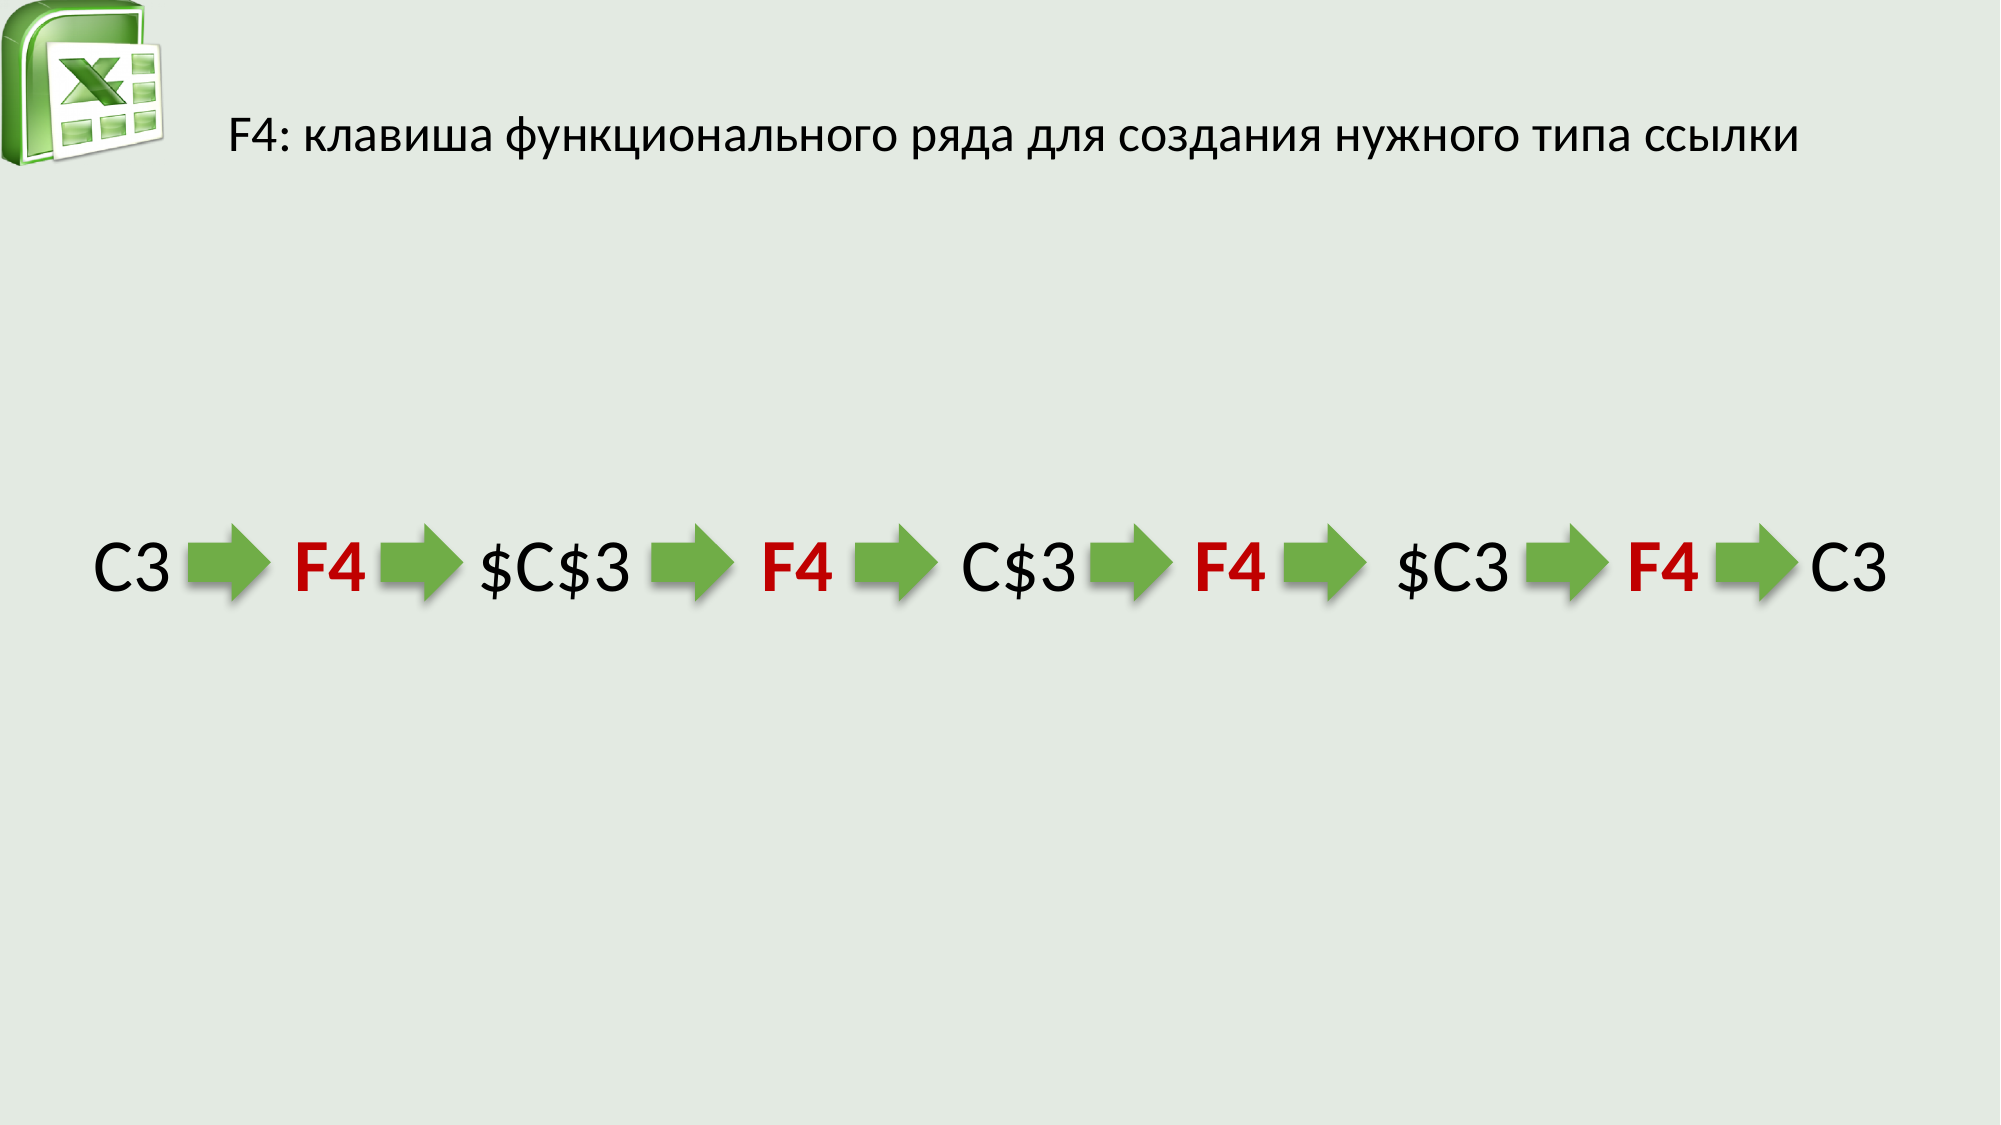

# F4: клавиша функционального ряда для создания нужного типа ссылки
C3	   F4	     $C$3	    F4	       C$3	   F4	      $C3	  F4	    C3